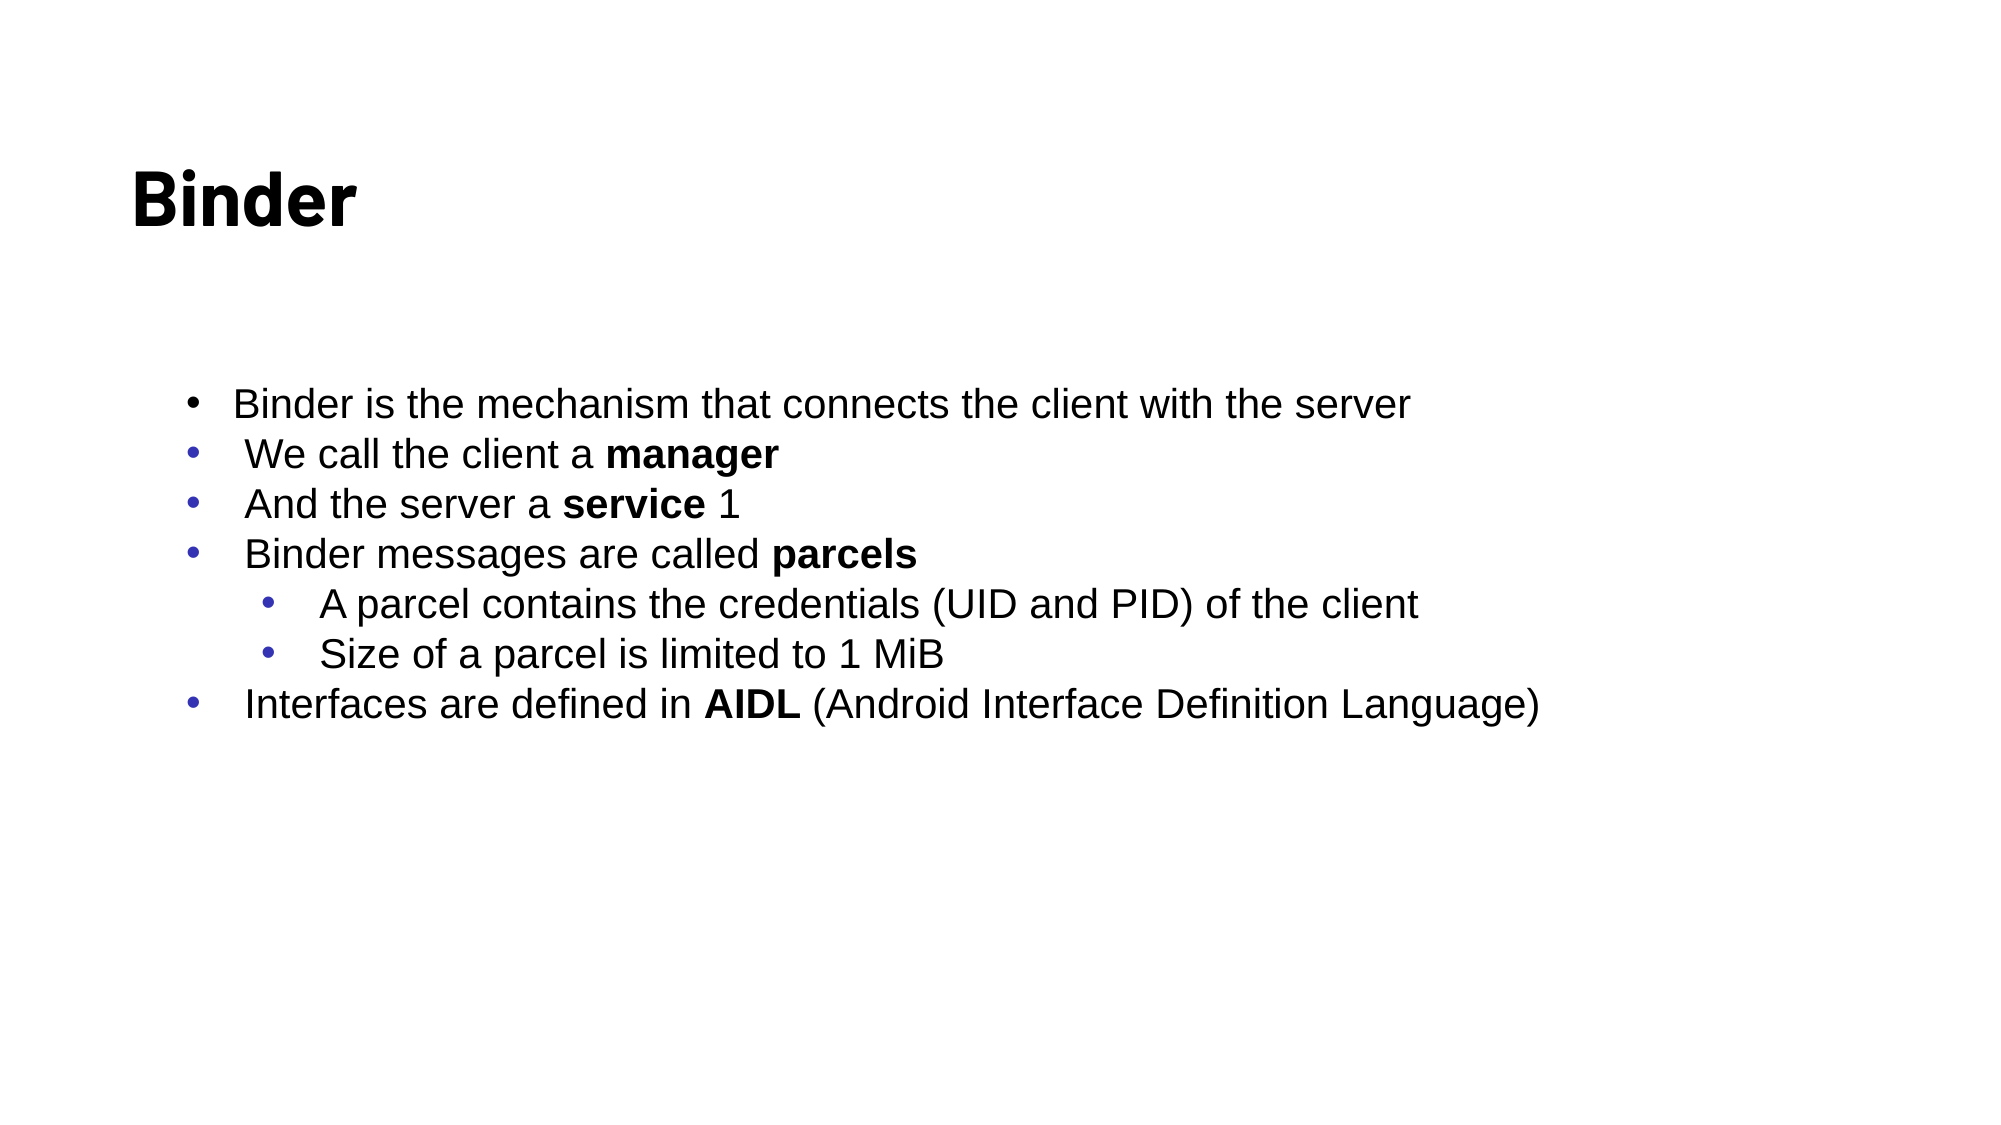

Binder
Binder is the mechanism that connects the client with the server
 We call the client a manager
 And the server a service 1
 Binder messages are called parcels
 A parcel contains the credentials (UID and PID) of the client
 Size of a parcel is limited to 1 MiB
 Interfaces are defined in AIDL (Android Interface Definition Language)